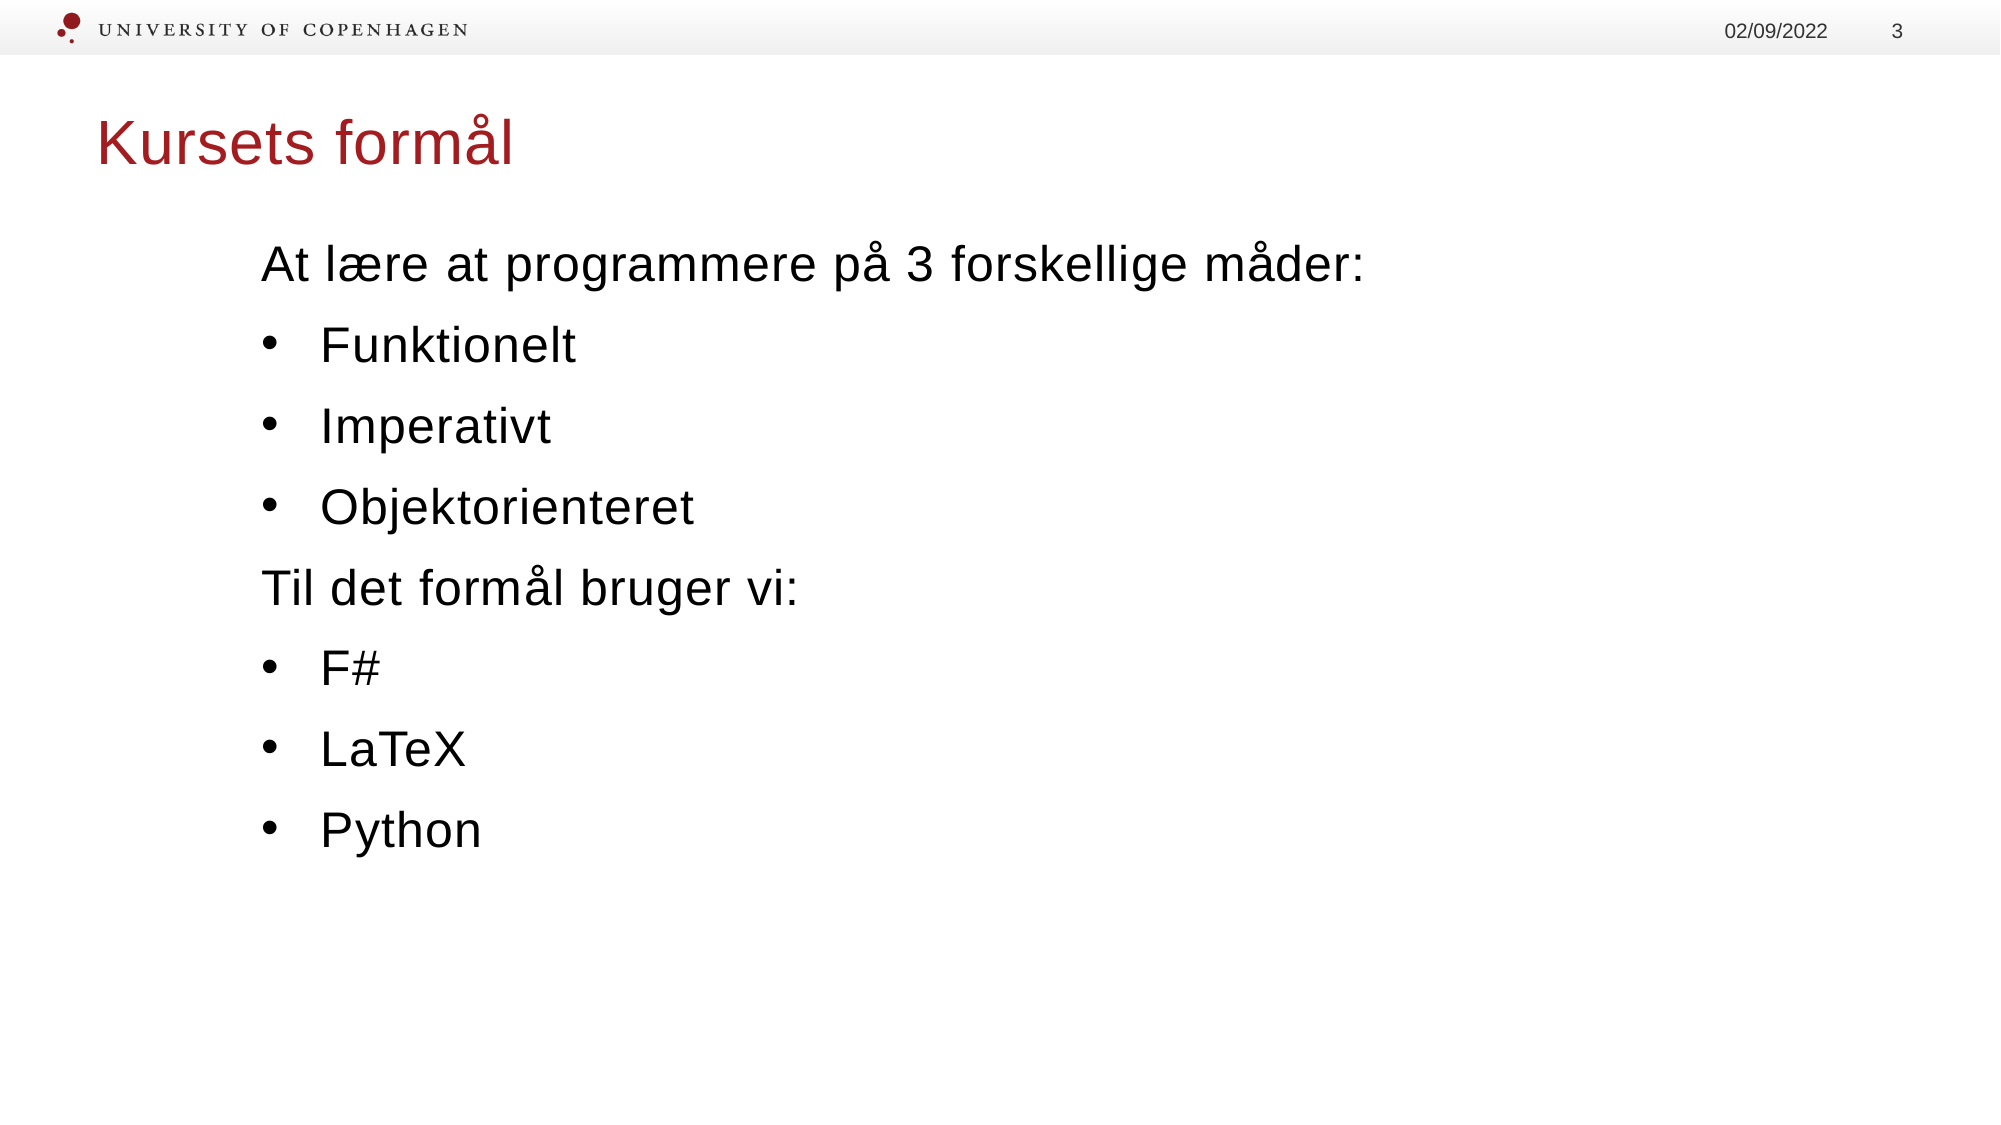

02/09/2022
3
# Kursets formål
At lære at programmere på 3 forskellige måder:
Funktionelt
Imperativt
Objektorienteret
Til det formål bruger vi:
F#
LaTeX
Python